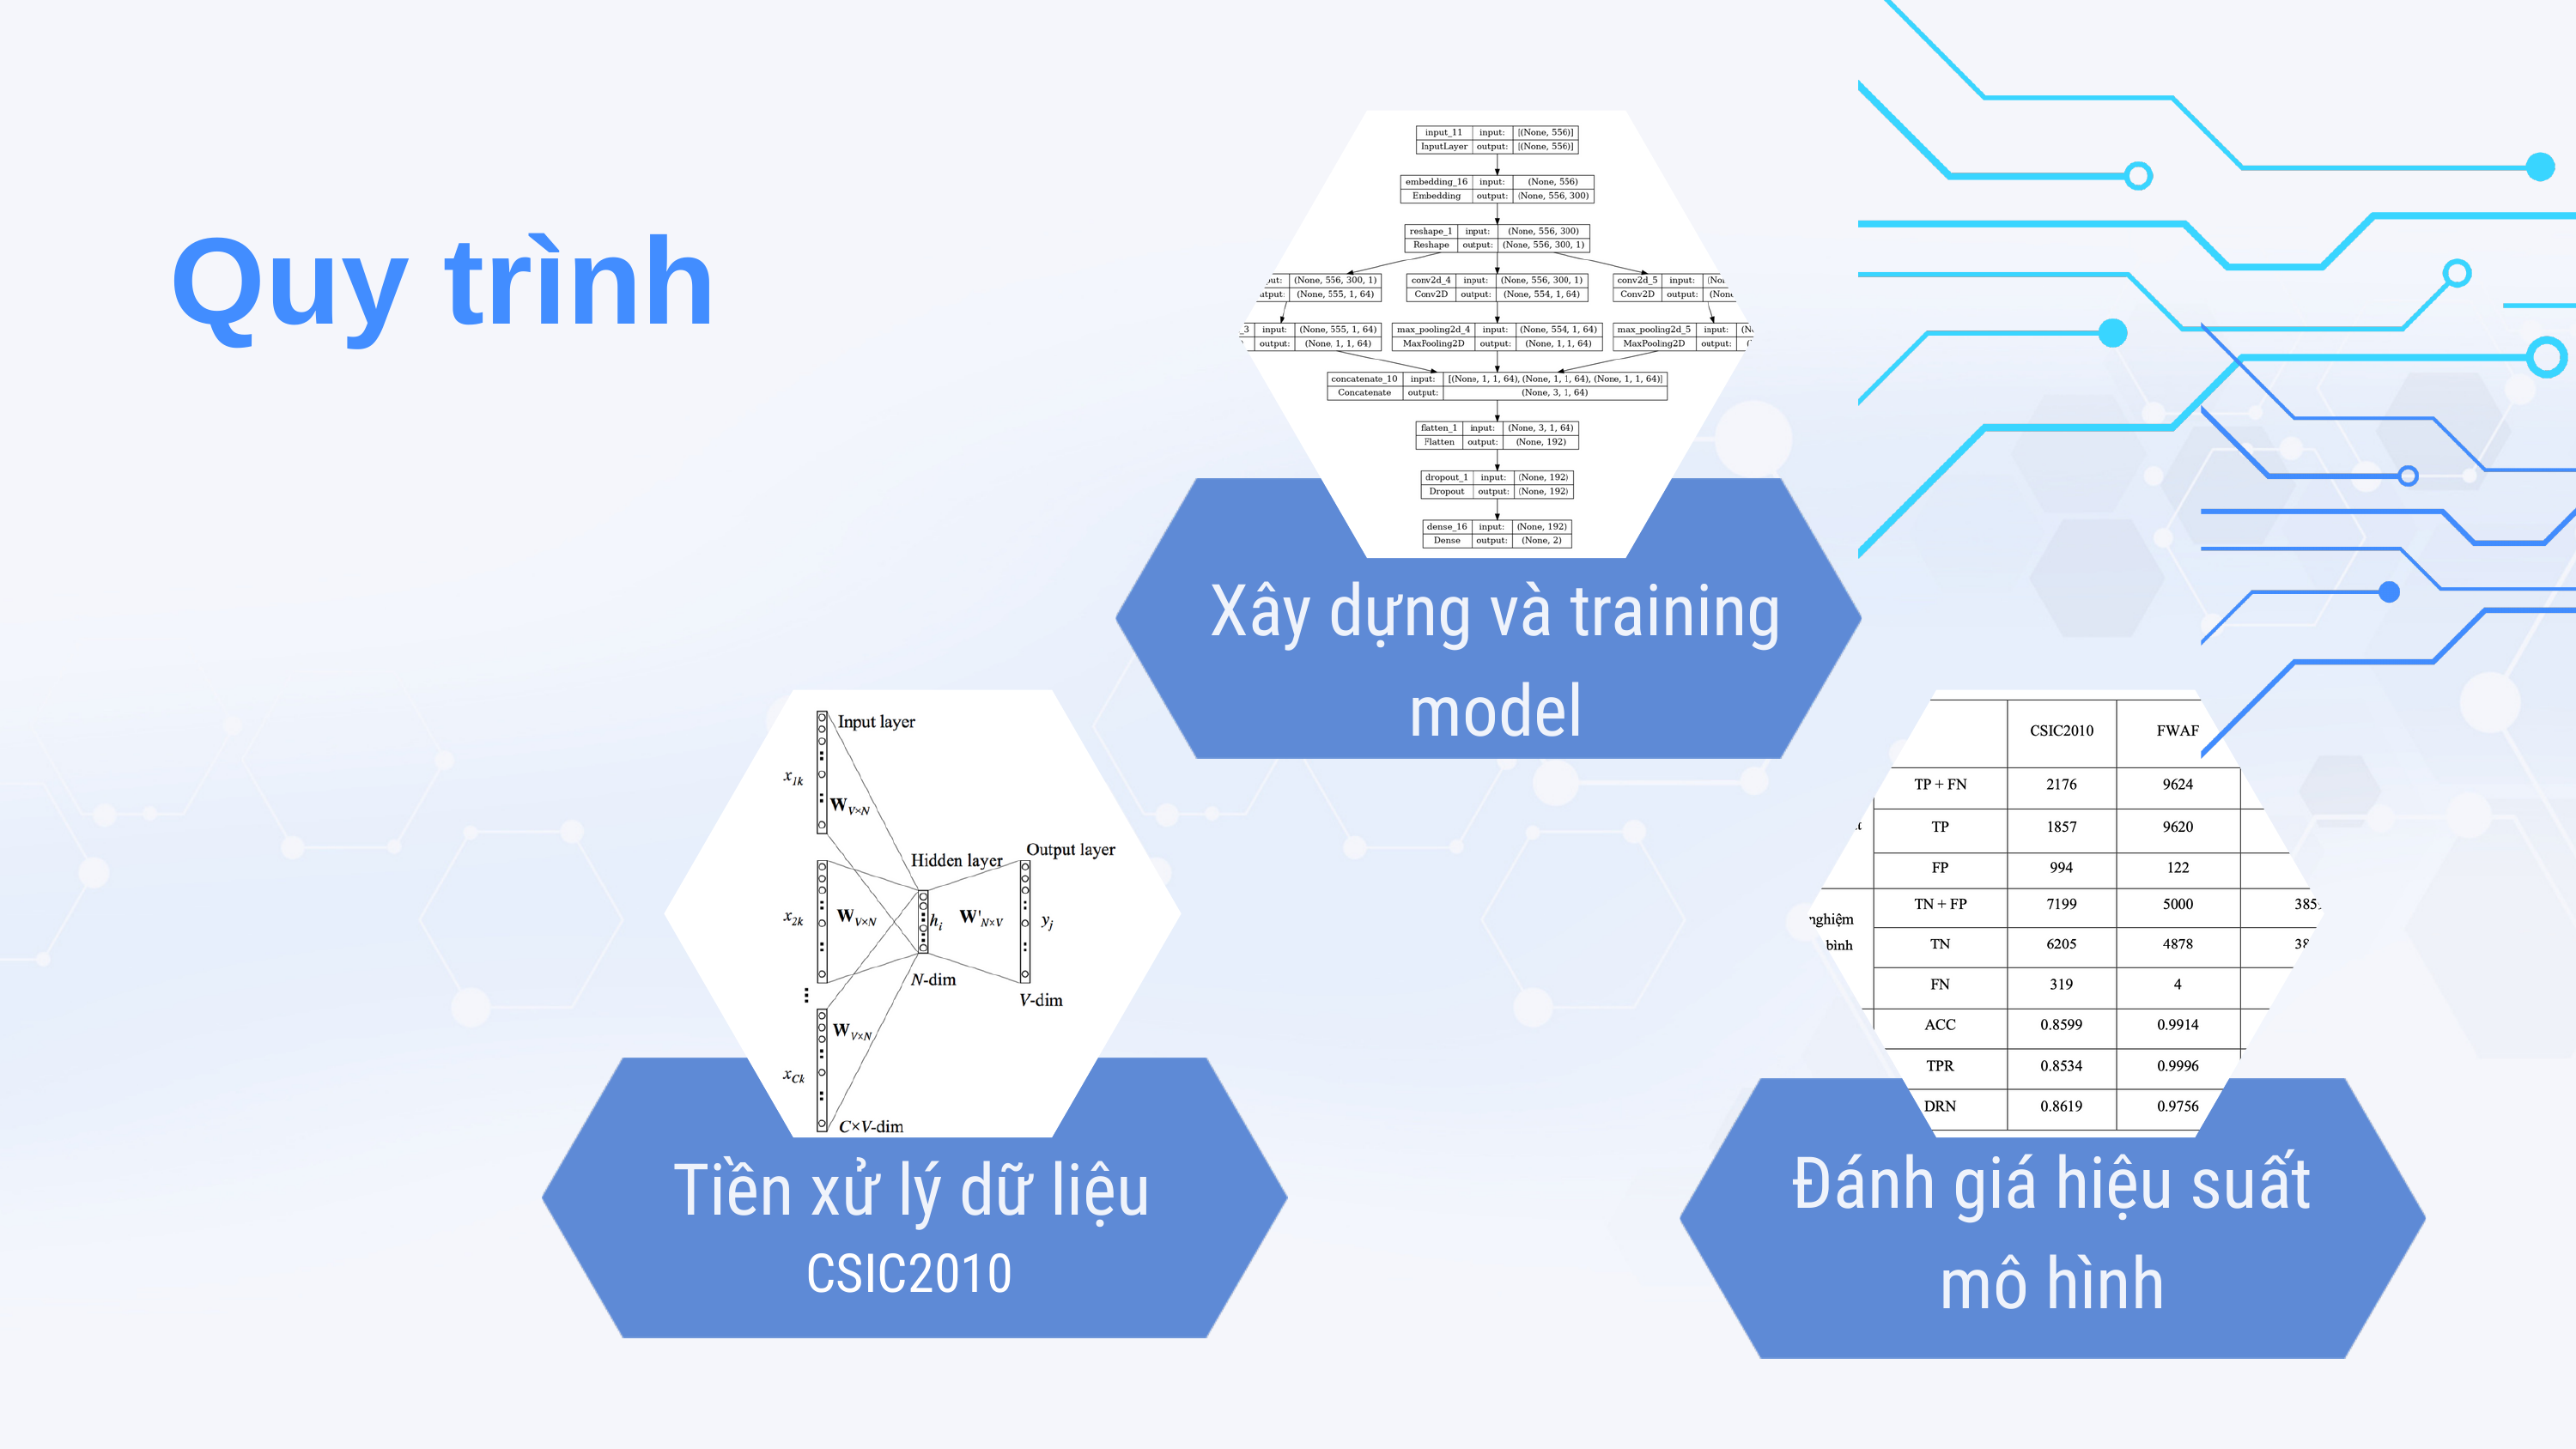

Quy trình

Xây dựng và training model

Đánh giá hiệu suất mô hình

Tiền xử lý dữ liệu

CSIC2010